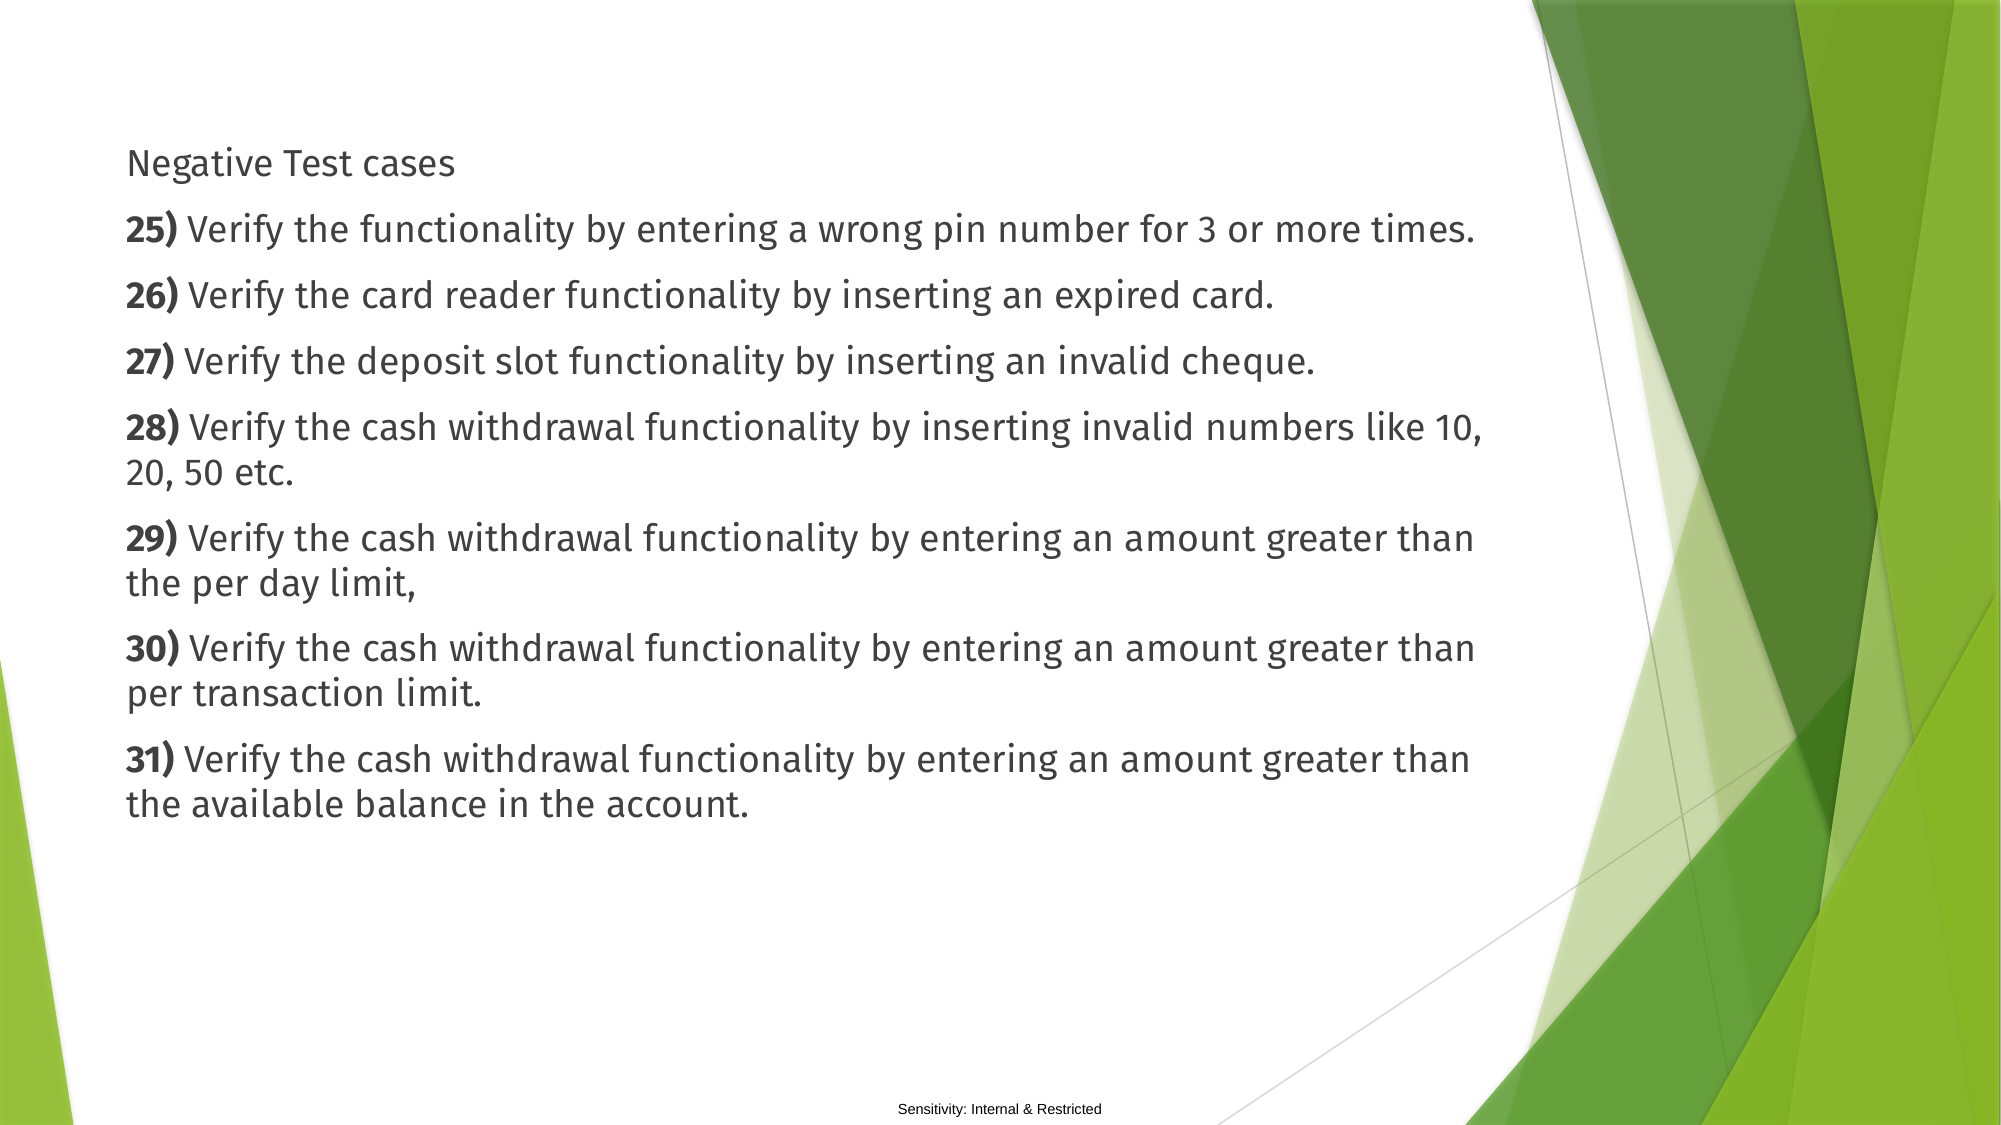

Negative Test cases
25) Verify the functionality by entering a wrong pin number for 3 or more times.
26) Verify the card reader functionality by inserting an expired card.
27) Verify the deposit slot functionality by inserting an invalid cheque.
28) Verify the cash withdrawal functionality by inserting invalid numbers like 10, 20, 50 etc.
29) Verify the cash withdrawal functionality by entering an amount greater than the per day limit,
30) Verify the cash withdrawal functionality by entering an amount greater than per transaction limit.
31) Verify the cash withdrawal functionality by entering an amount greater than the available balance in the account.